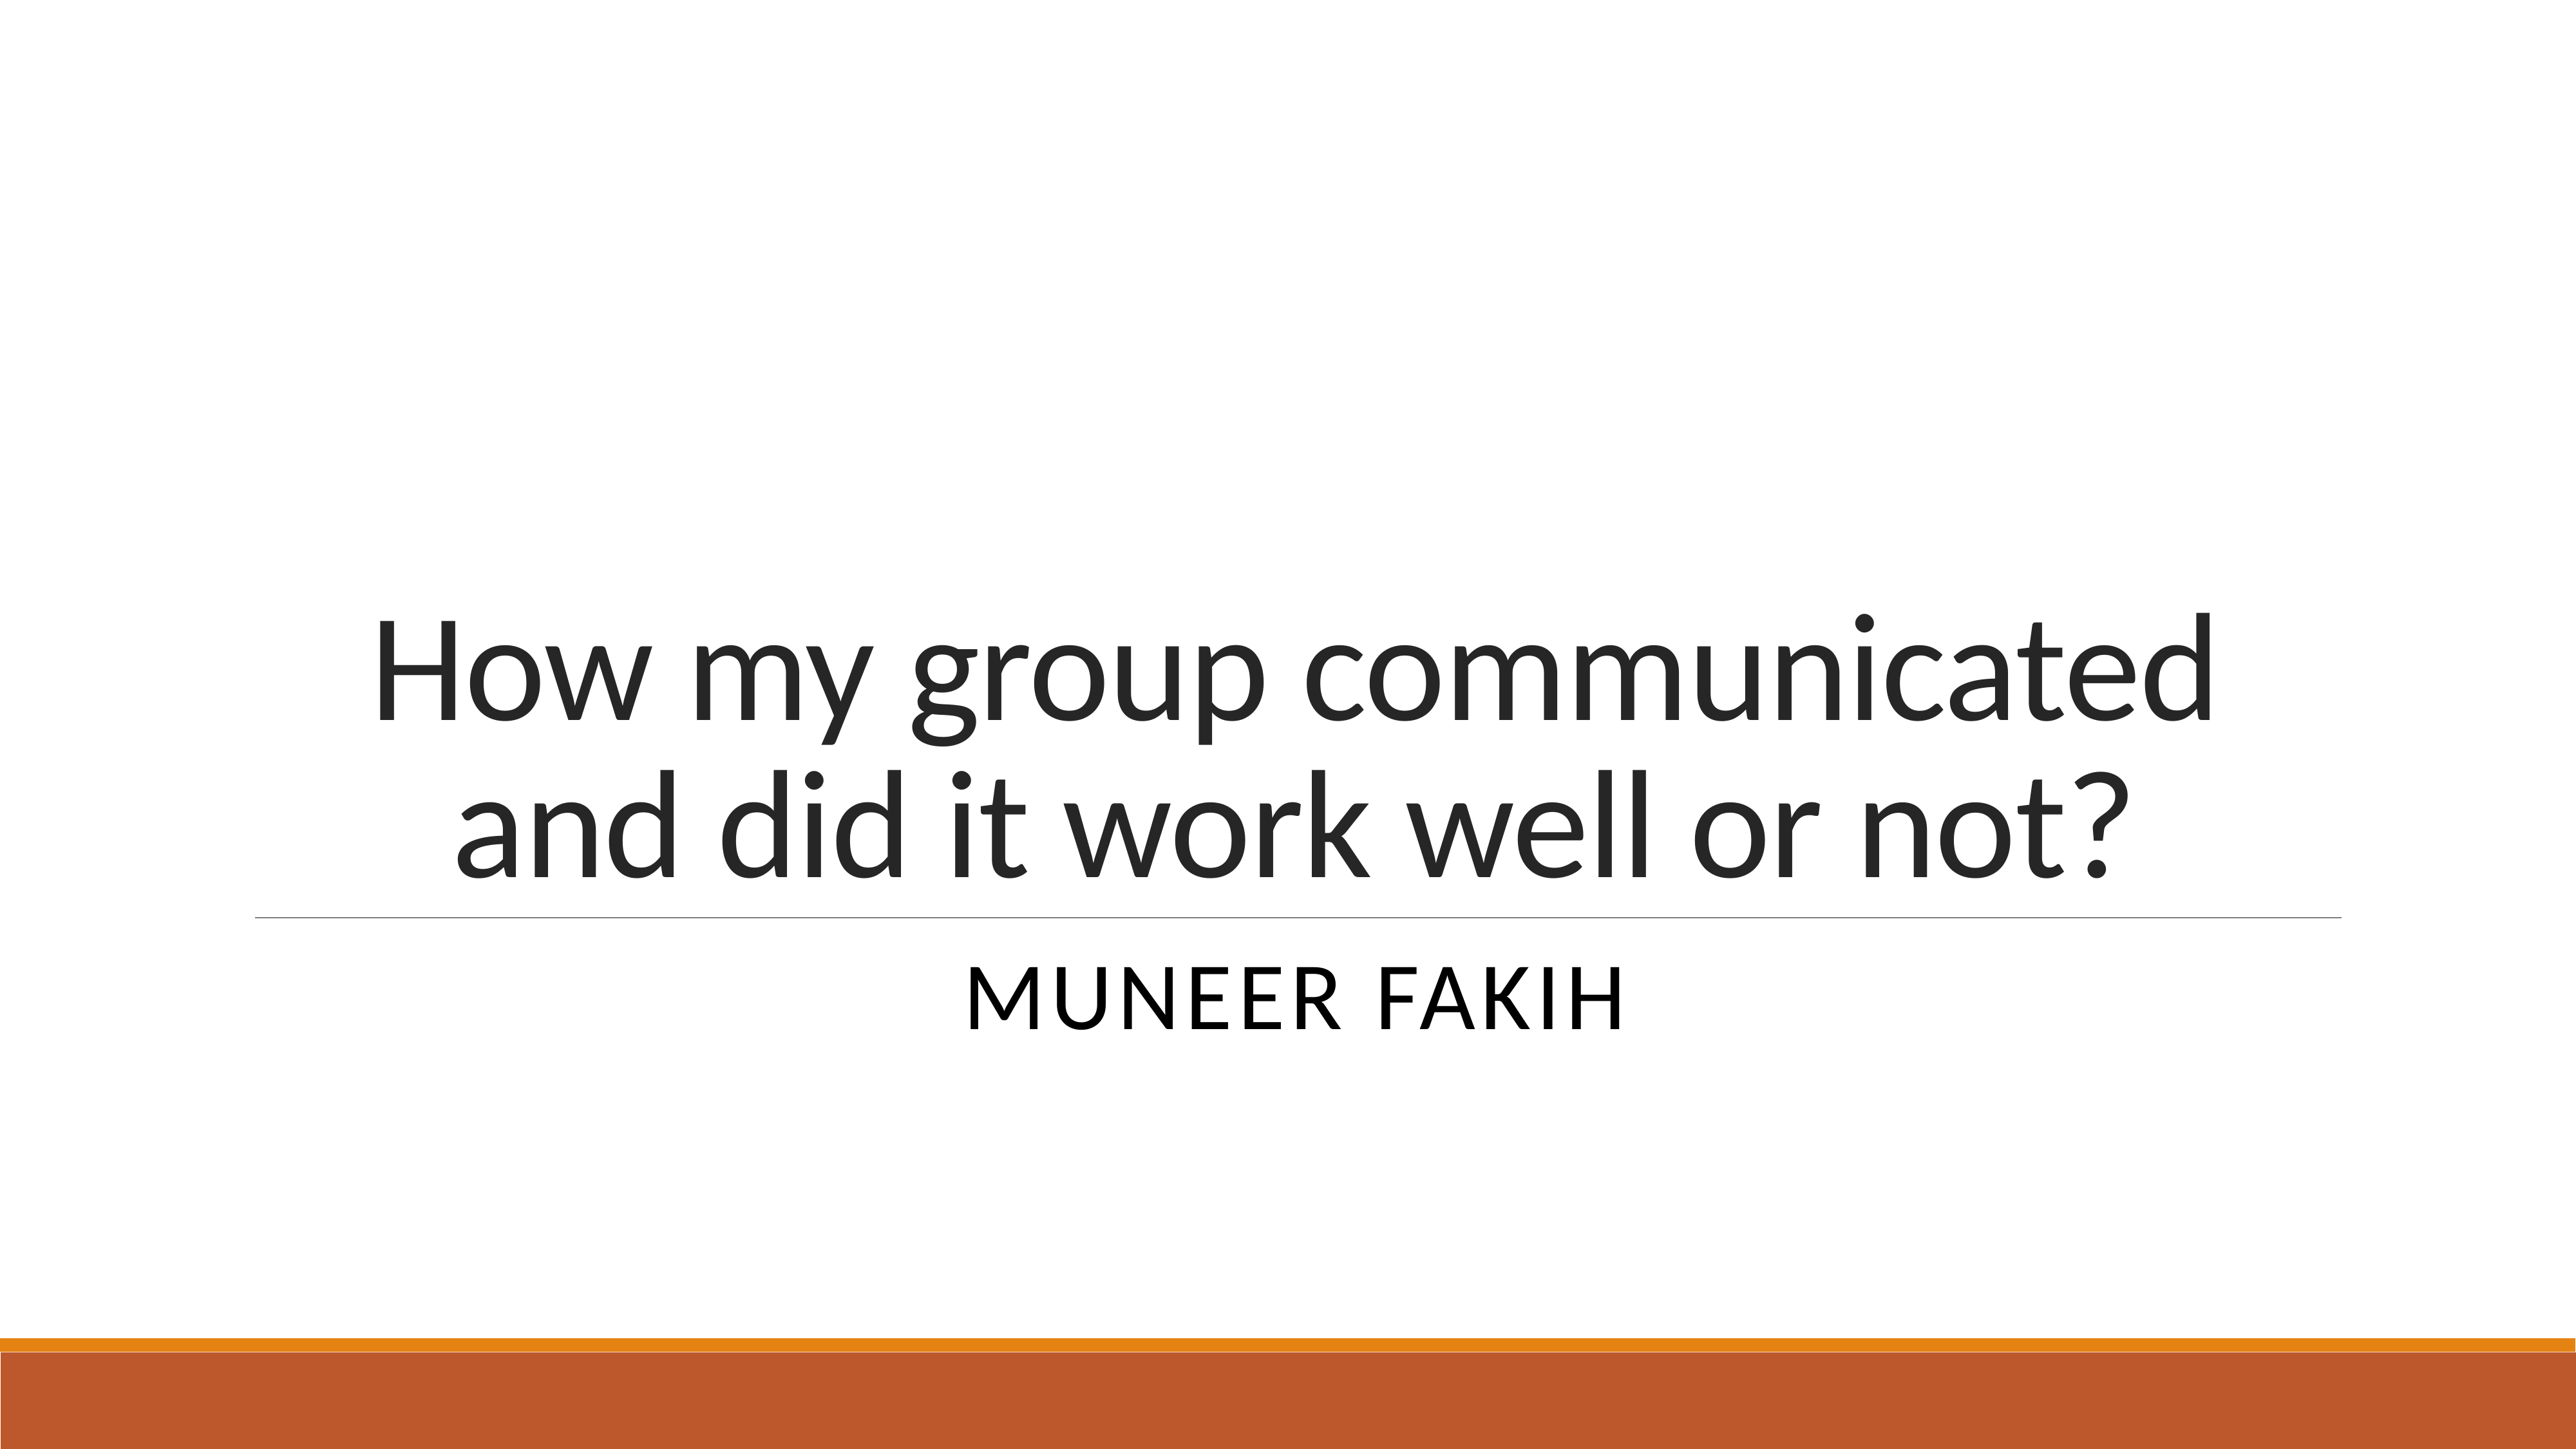

# How my group communicated and did it work well or not?
Muneer Fakih